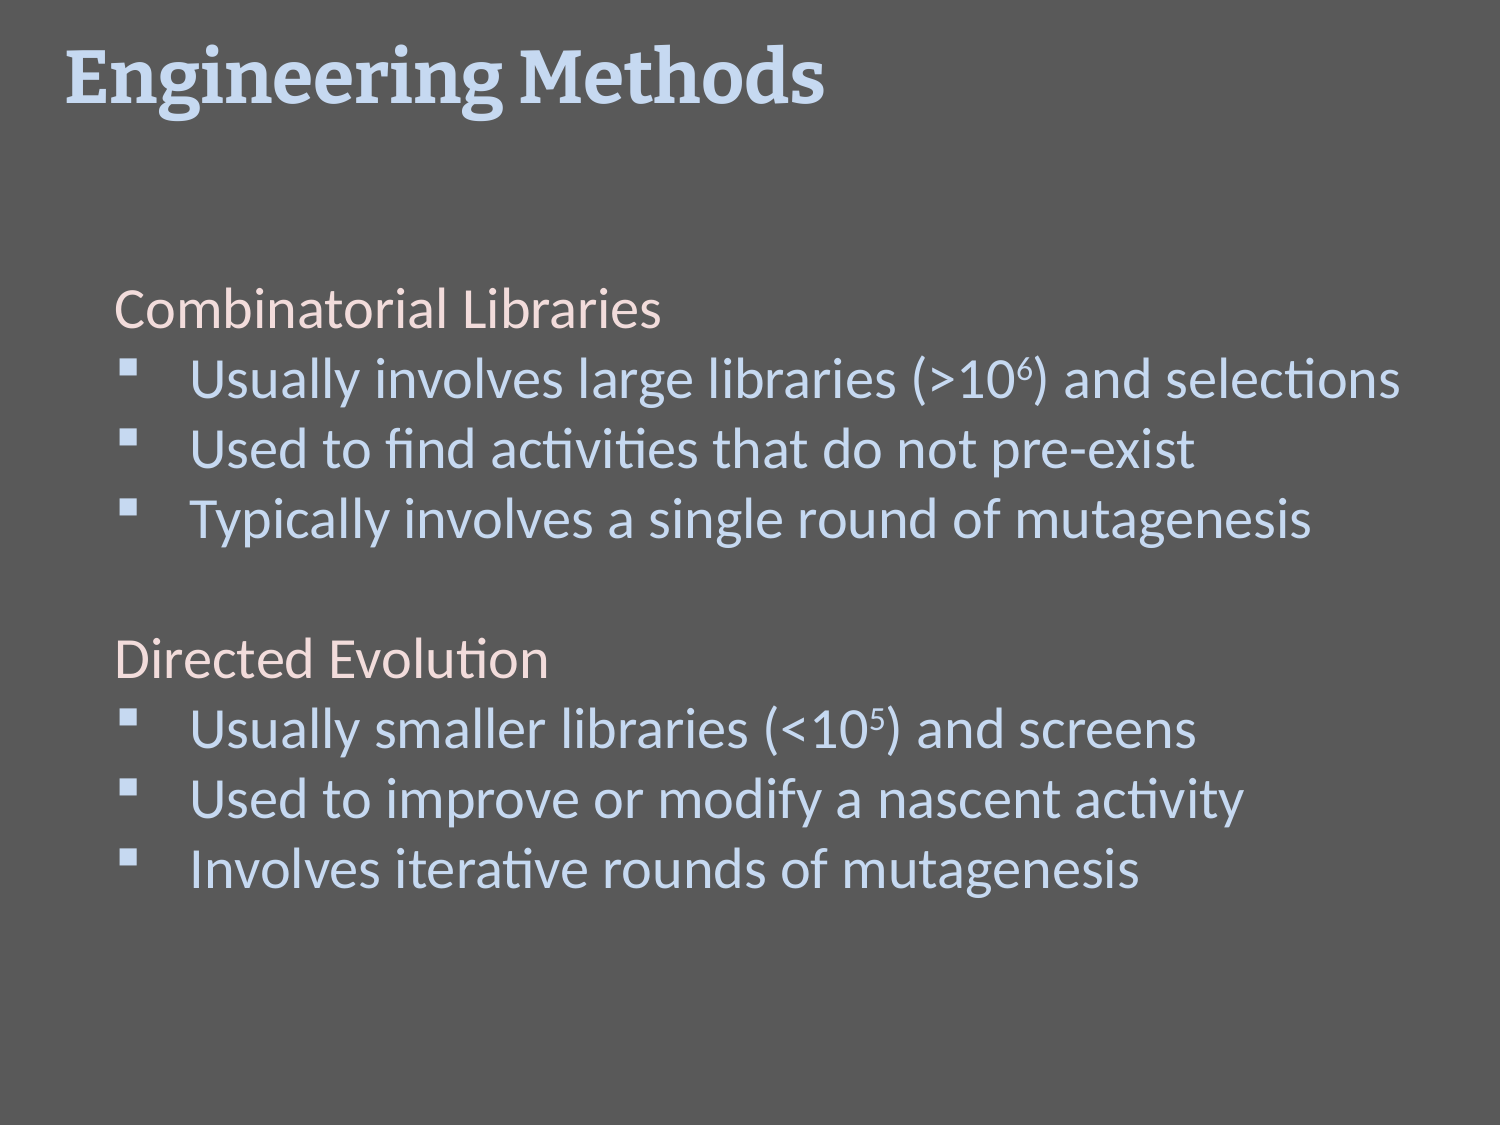

Engineering Methods
Combinatorial Libraries
Usually involves large libraries (>106) and selections
Used to find activities that do not pre-exist
Typically involves a single round of mutagenesis

Directed Evolution
Usually smaller libraries (<105) and screens
Used to improve or modify a nascent activity
Involves iterative rounds of mutagenesis